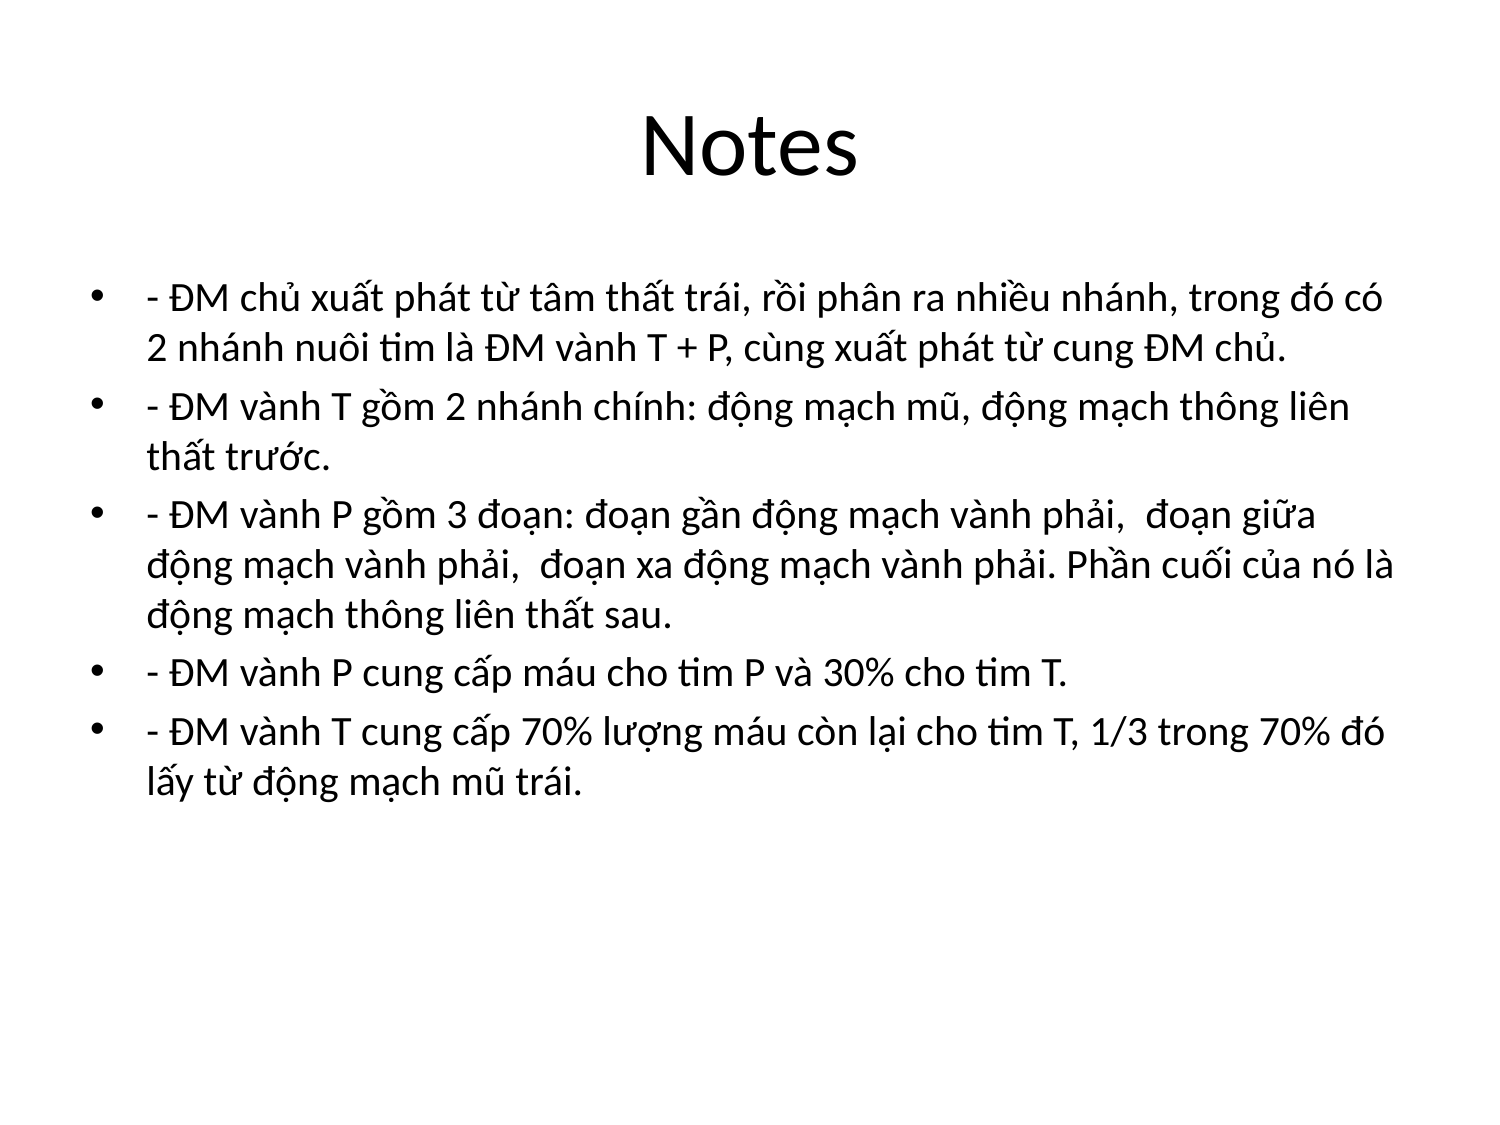

# Notes
- ĐM chủ xuất phát từ tâm thất trái, rồi phân ra nhiều nhánh, trong đó có 2 nhánh nuôi tim là ĐM vành T + P, cùng xuất phát từ cung ĐM chủ.
- ĐM vành T gồm 2 nhánh chính: động mạch mũ, động mạch thông liên thất trước.
- ĐM vành P gồm 3 đoạn: đoạn gần động mạch vành phải,  đoạn giữa động mạch vành phải,  đoạn xa động mạch vành phải. Phần cuối của nó là động mạch thông liên thất sau.
- ĐM vành P cung cấp máu cho tim P và 30% cho tim T.
- ĐM vành T cung cấp 70% lượng máu còn lại cho tim T, 1/3 trong 70% đó lấy từ động mạch mũ trái.